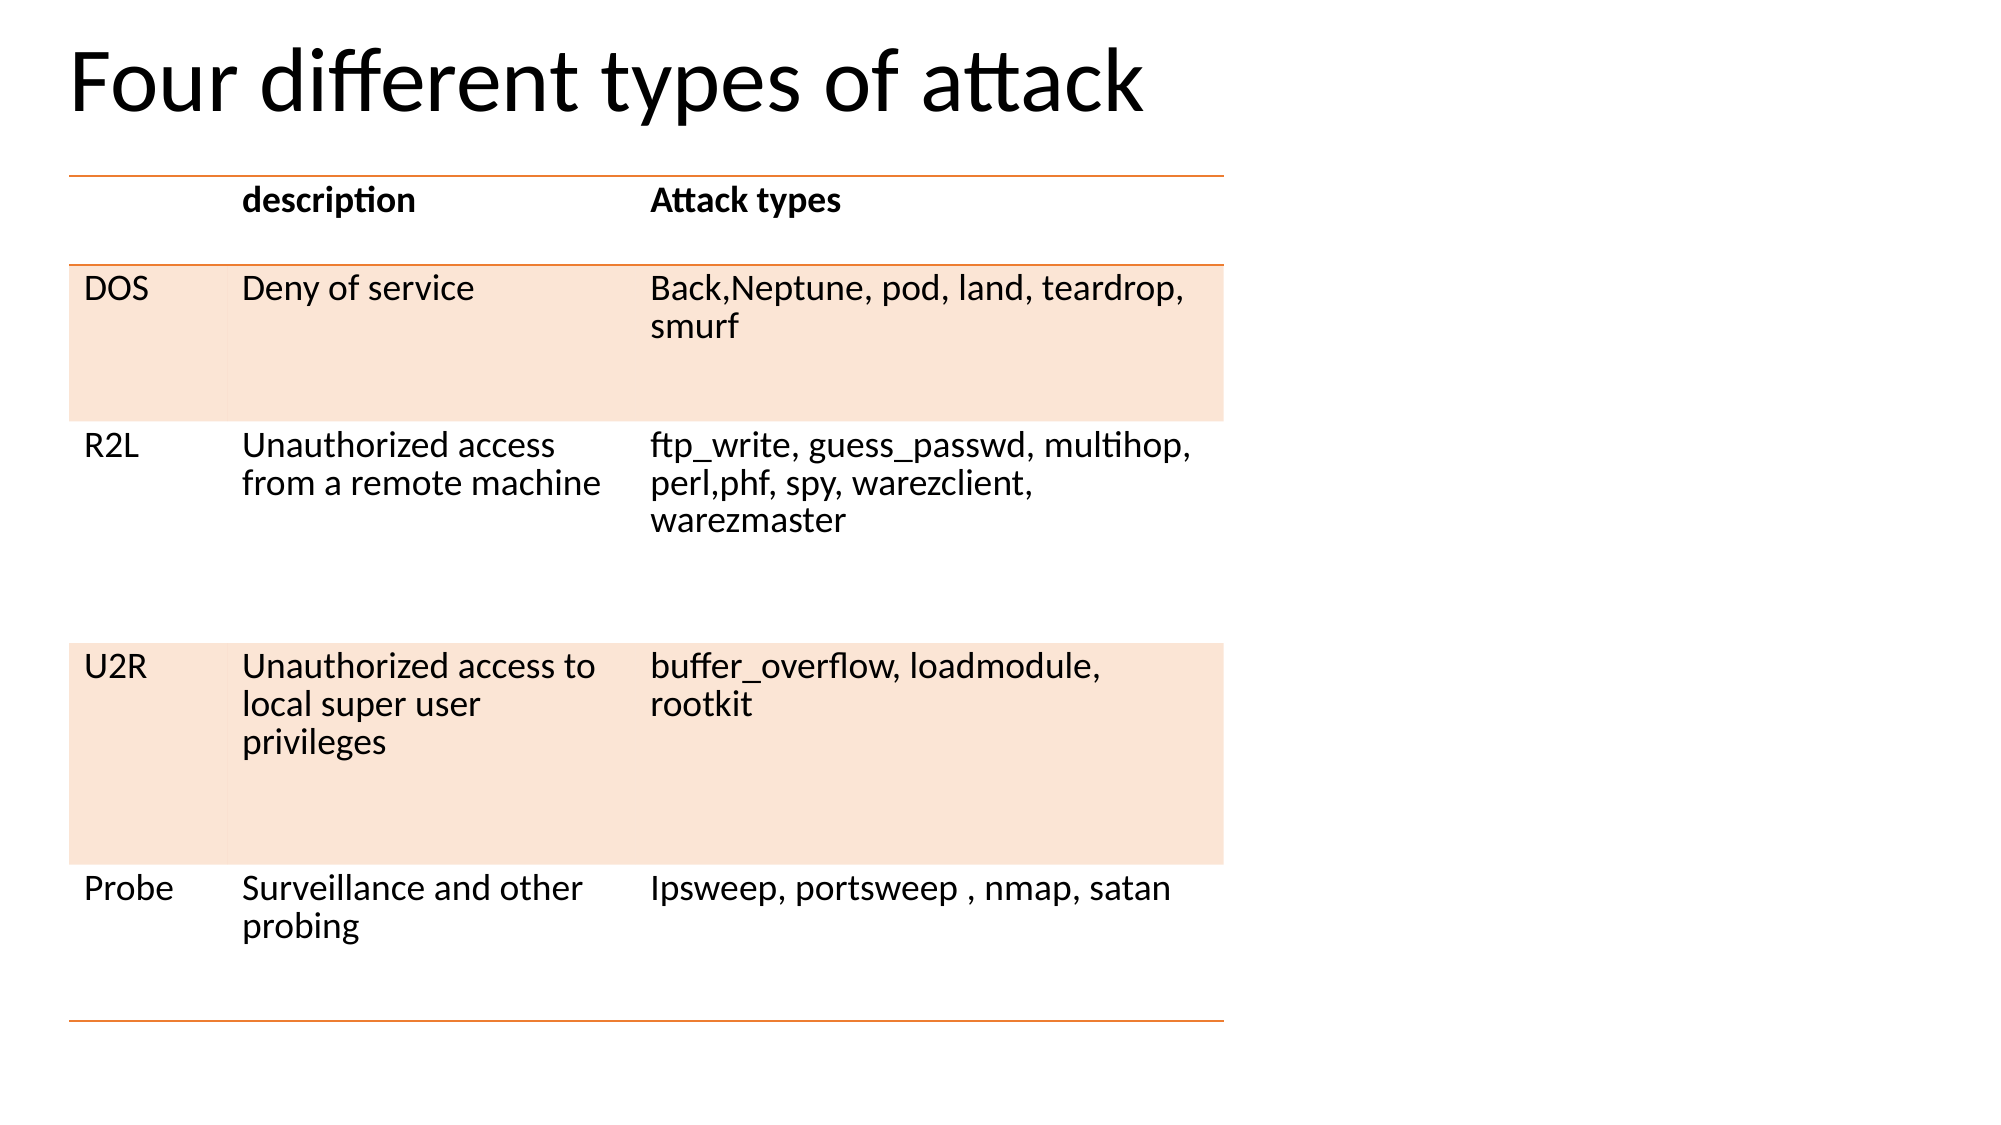

# Four different types of attack
|  | description | Attack types |
| --- | --- | --- |
| DOS | Deny of service | Back,Neptune, pod, land, teardrop, smurf |
| R2L | Unauthorized access from a remote machine | ftp\_write, guess\_passwd, multihop, perl,phf, spy, warezclient, warezmaster |
| U2R | Unauthorized access to local super user privileges | buffer\_overflow, loadmodule, rootkit |
| Probe | Surveillance and other probing | Ipsweep, portsweep , nmap, satan |